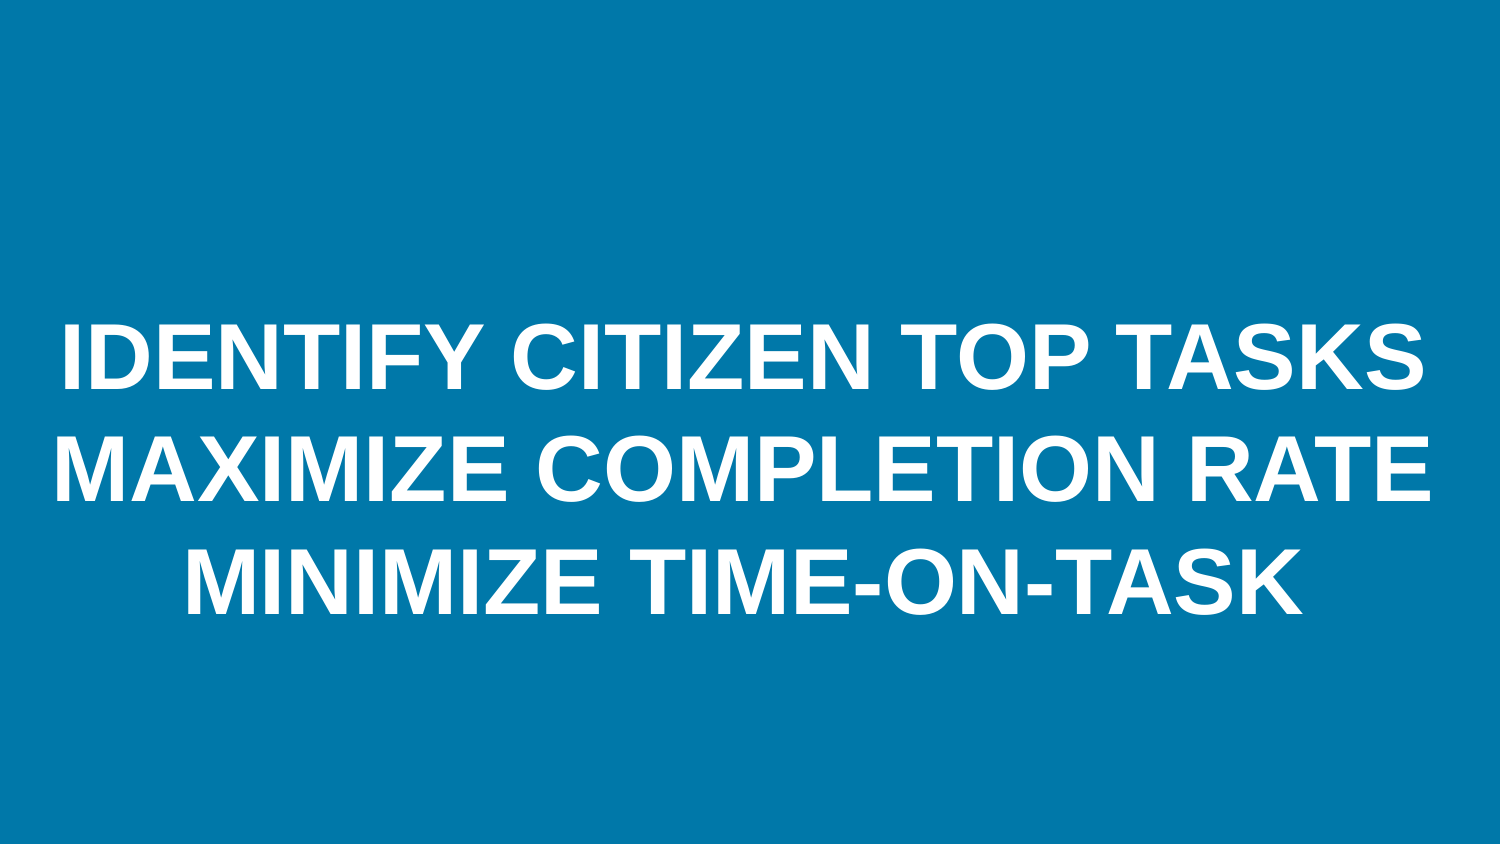

IDENTIFY CITIZEN TOP TASKS
MAXIMIZE COMPLETION RATE
MINIMIZE TIME-ON-TASK